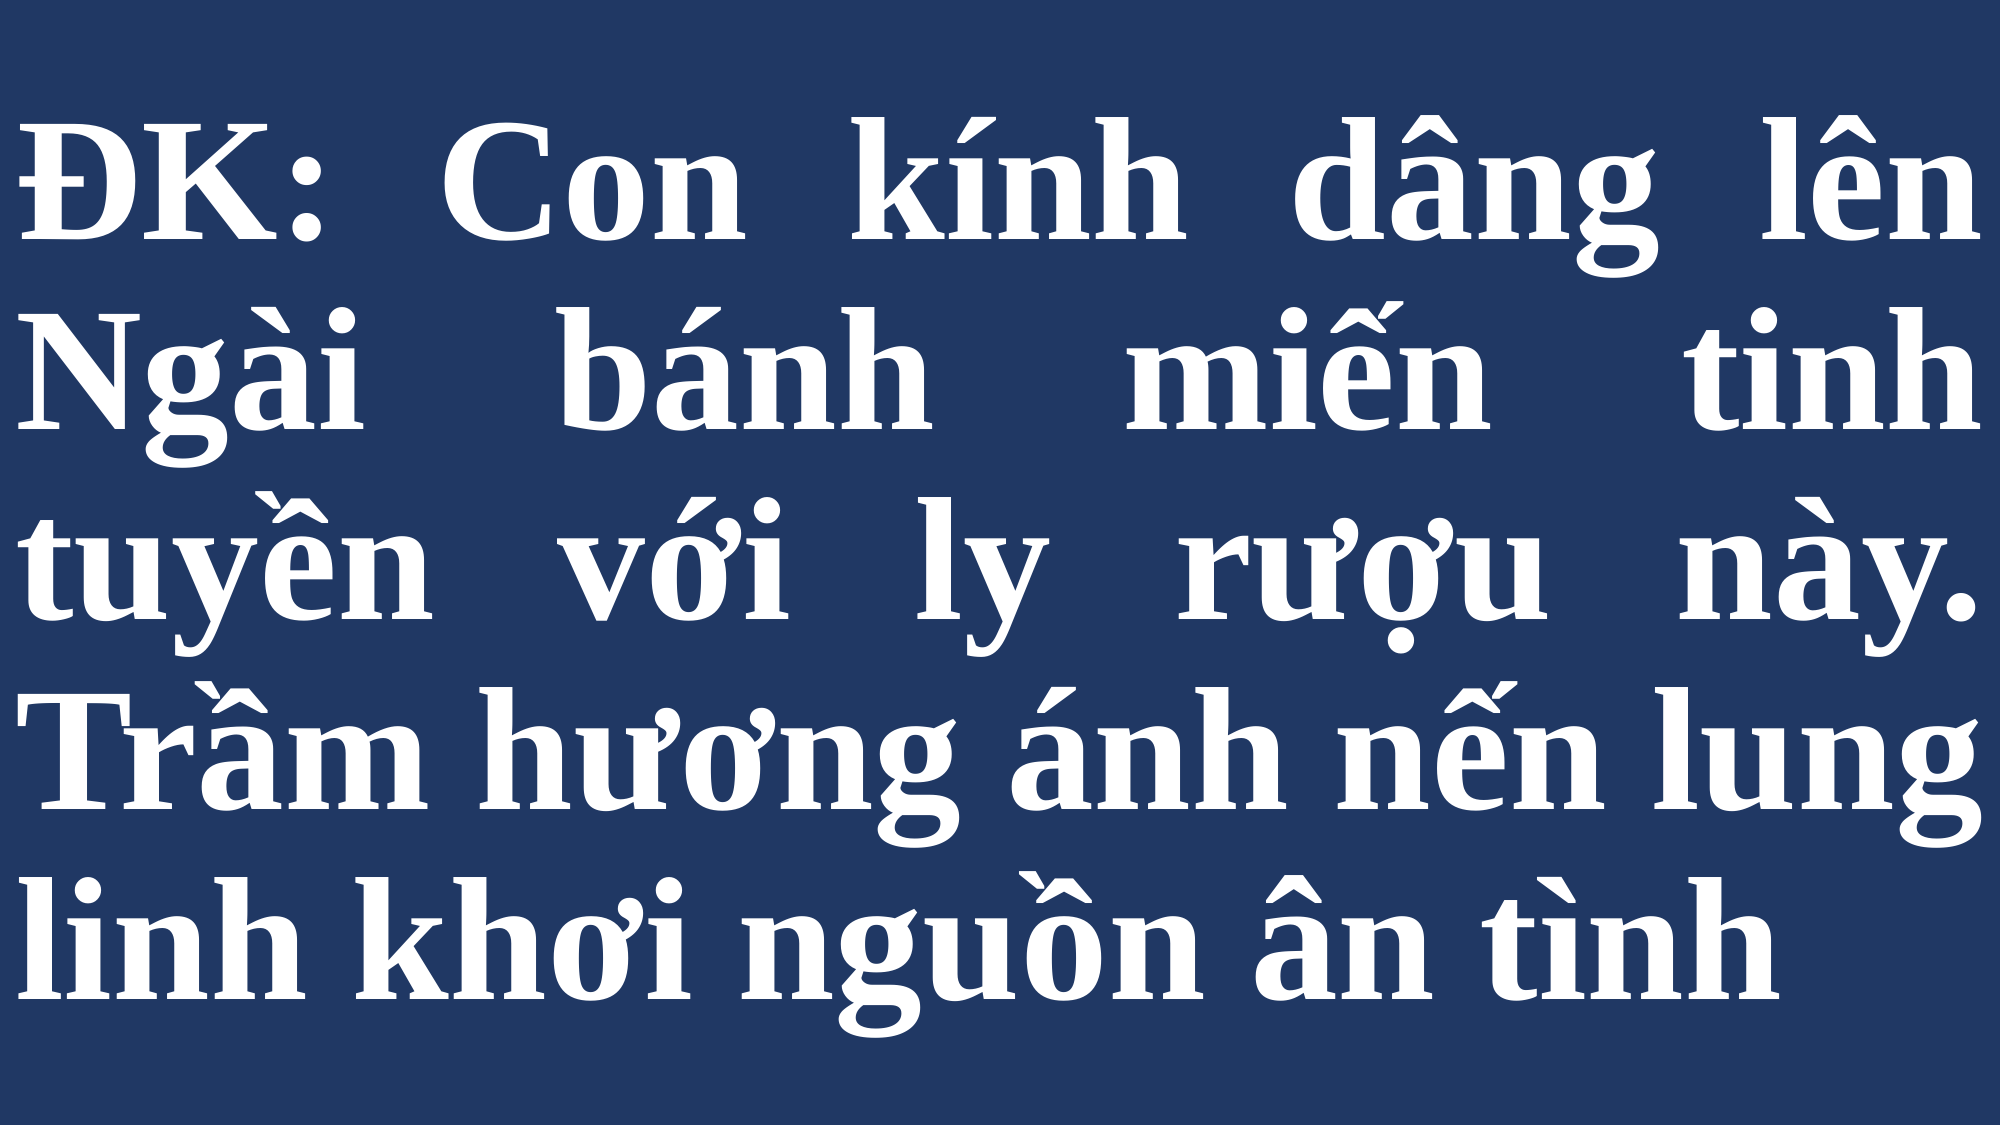

# ĐK: Con kính dâng lên Ngài bánh miến tinh tuyền với ly rượu này. Trầm hương ánh nến lung linh khơi nguồn ân tình